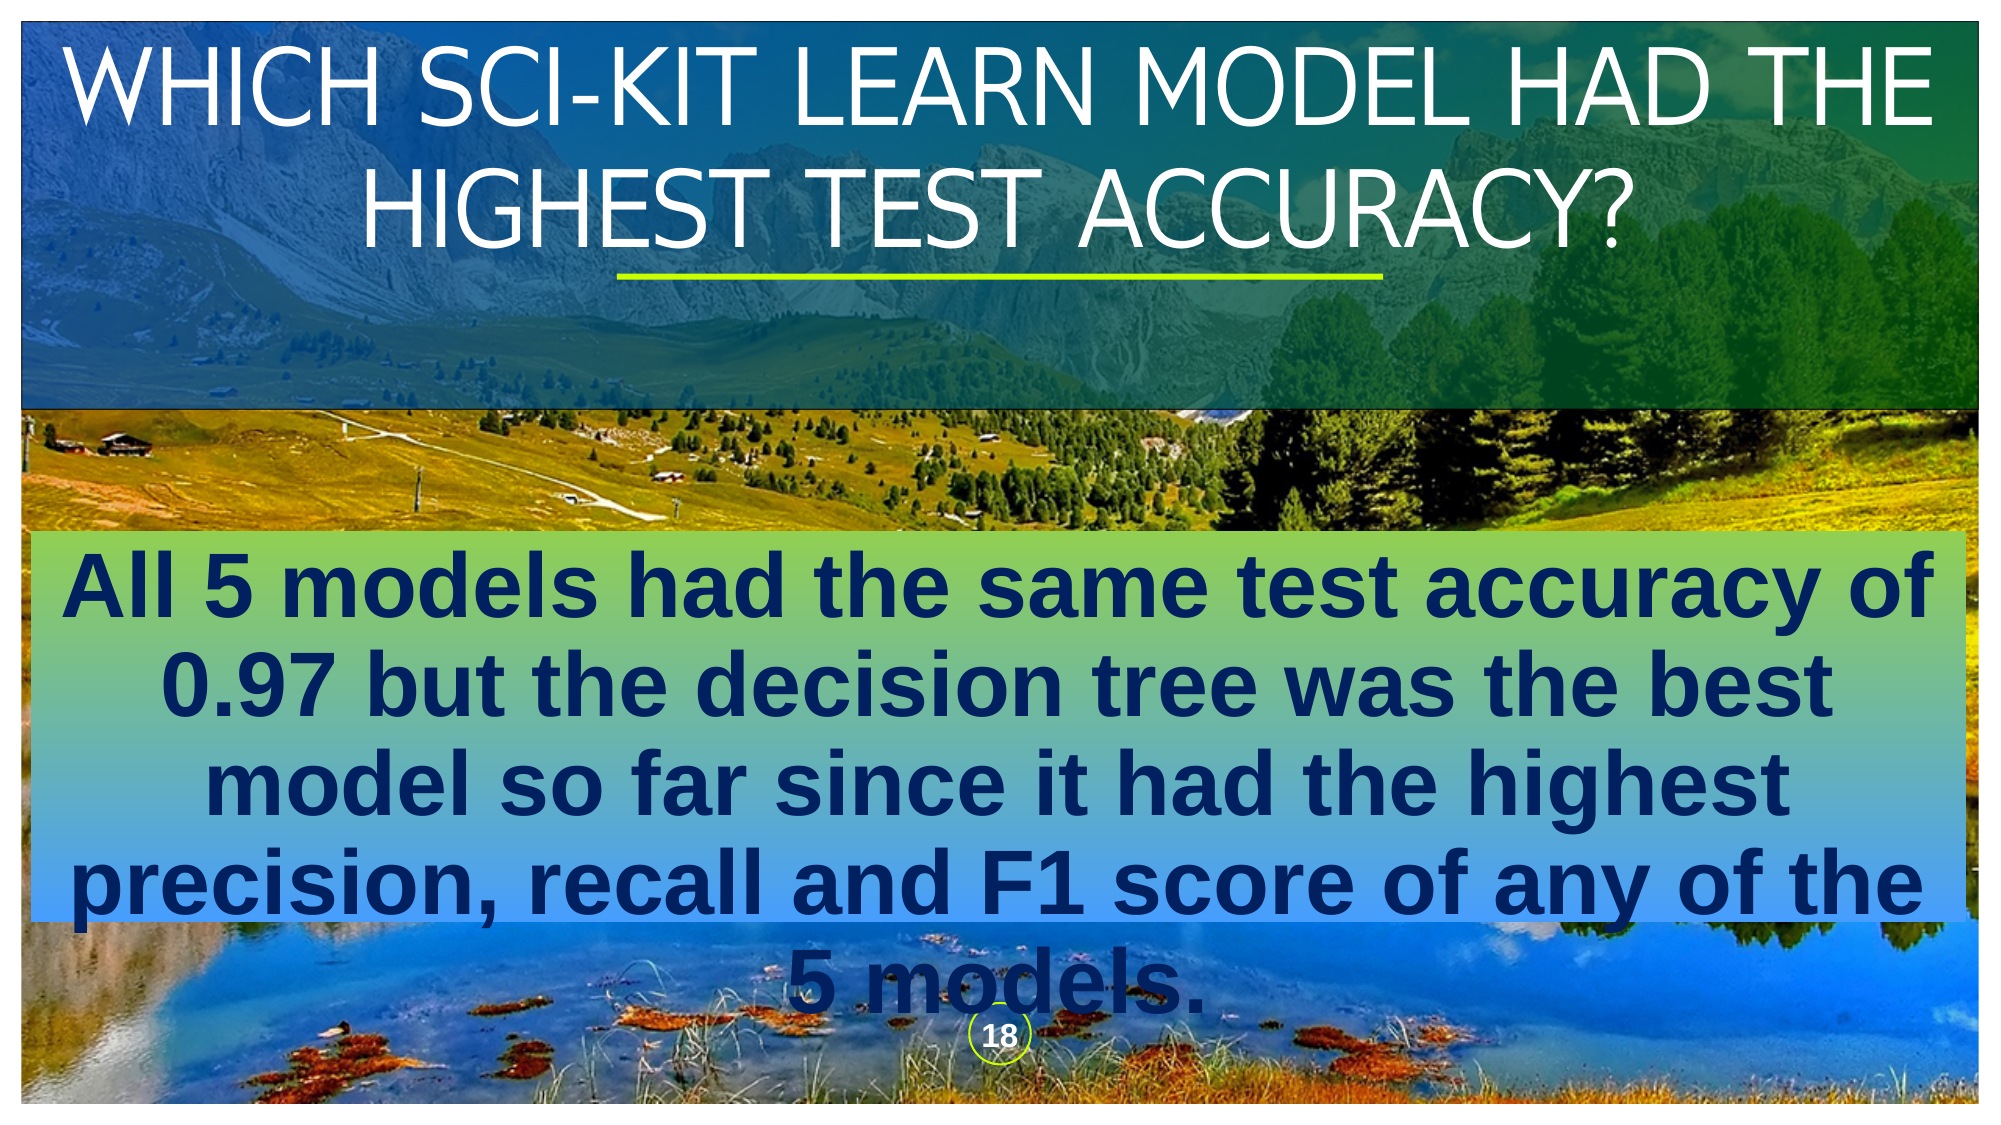

# WHICH SCI-KIT LEARN MODEL HAD THE HIGHEST TEST ACCURACY?
All 5 models had the same test accuracy of 0.97 but the decision tree was the best model so far since it had the highest precision, recall and F1 score of any of the 5 models.

18